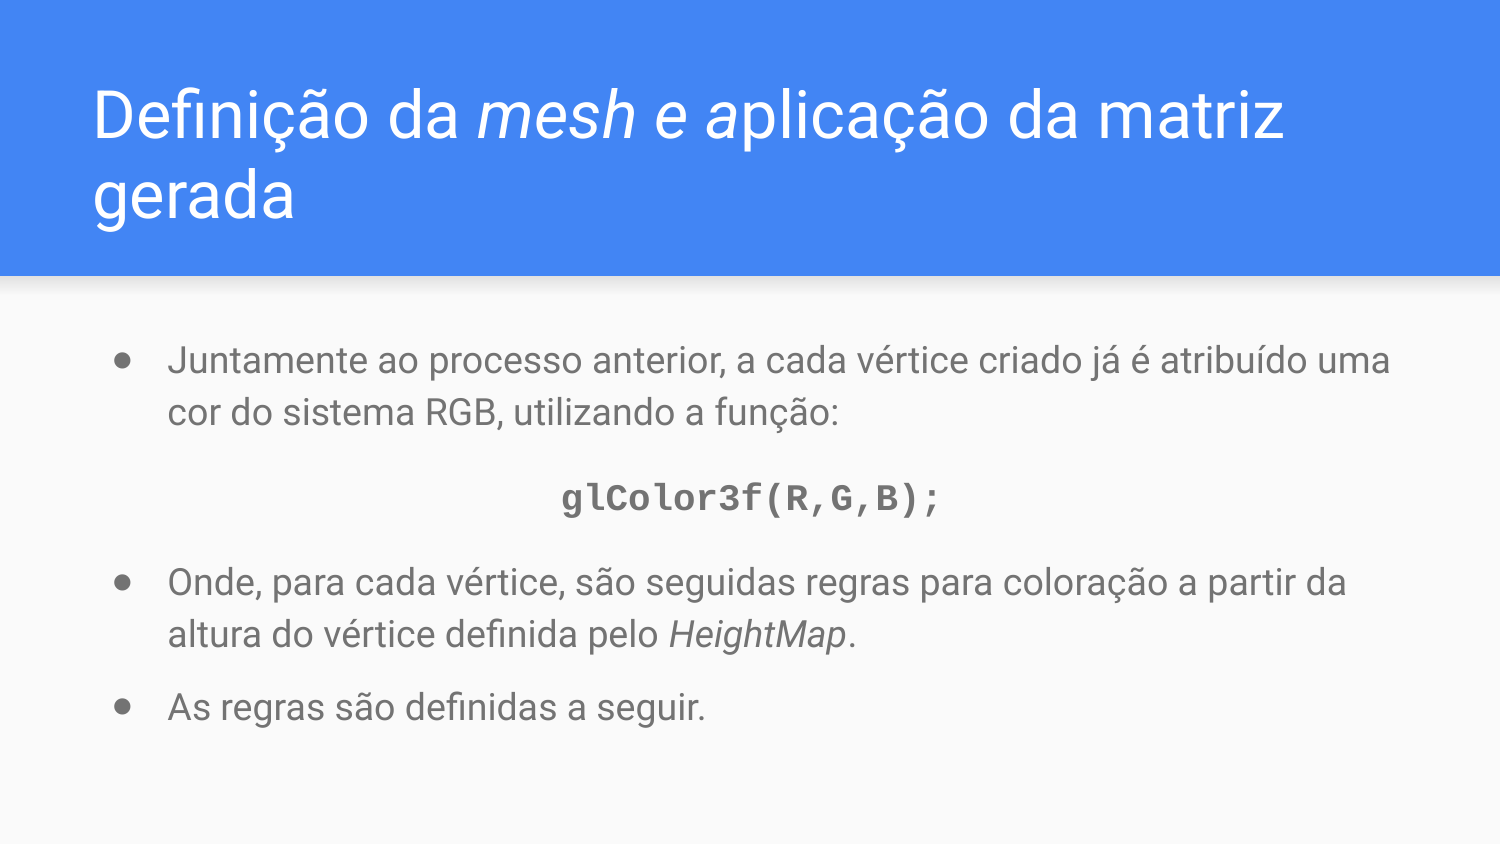

# Definição da mesh e aplicação da matriz gerada
Juntamente ao processo anterior, a cada vértice criado já é atribuído uma cor do sistema RGB, utilizando a função:
glColor3f(R,G,B);
Onde, para cada vértice, são seguidas regras para coloração a partir da altura do vértice definida pelo HeightMap.
As regras são definidas a seguir.